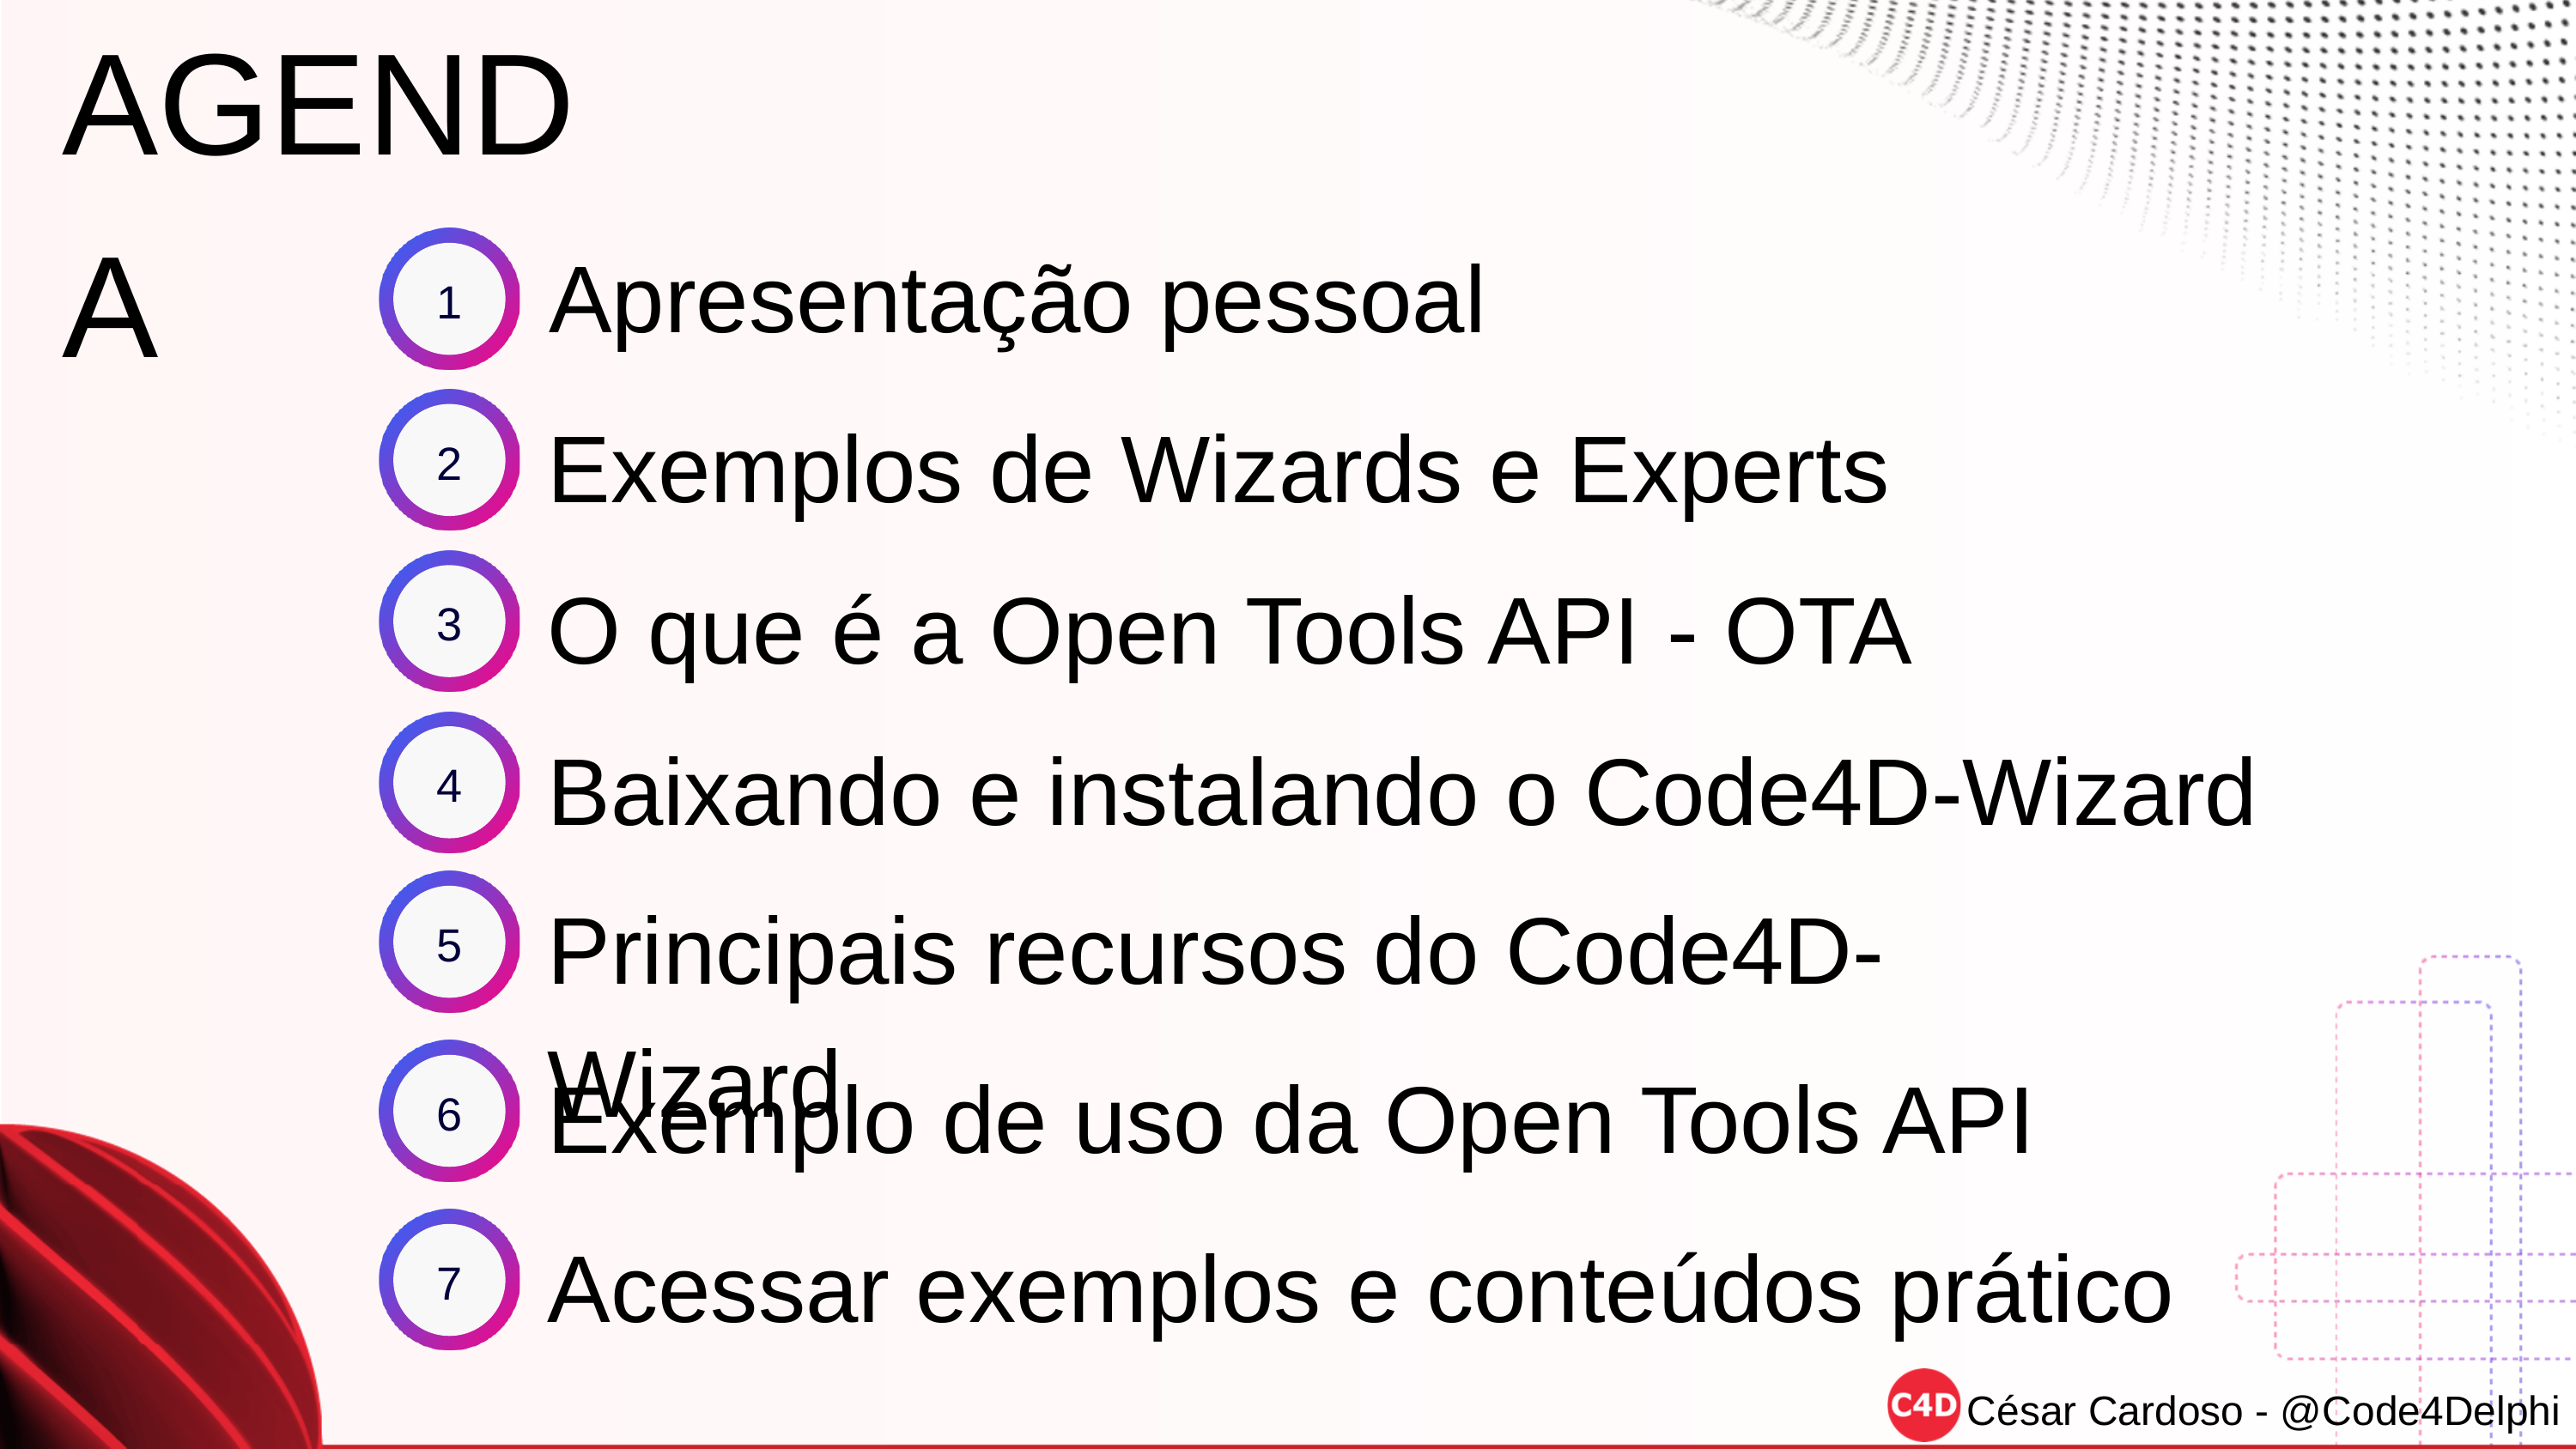

AGENDA
Apresentação pessoal

1
Exemplos de Wizards e Experts

2
O que é a Open Tools API - OTA

3
Baixando e instalando o Code4D-Wizard

4
Principais recursos do Code4D-Wizard

5
Exemplo de uso da Open Tools API

6
Acessar exemplos e conteúdos prático

7

César Cardoso - @Code4Delphi